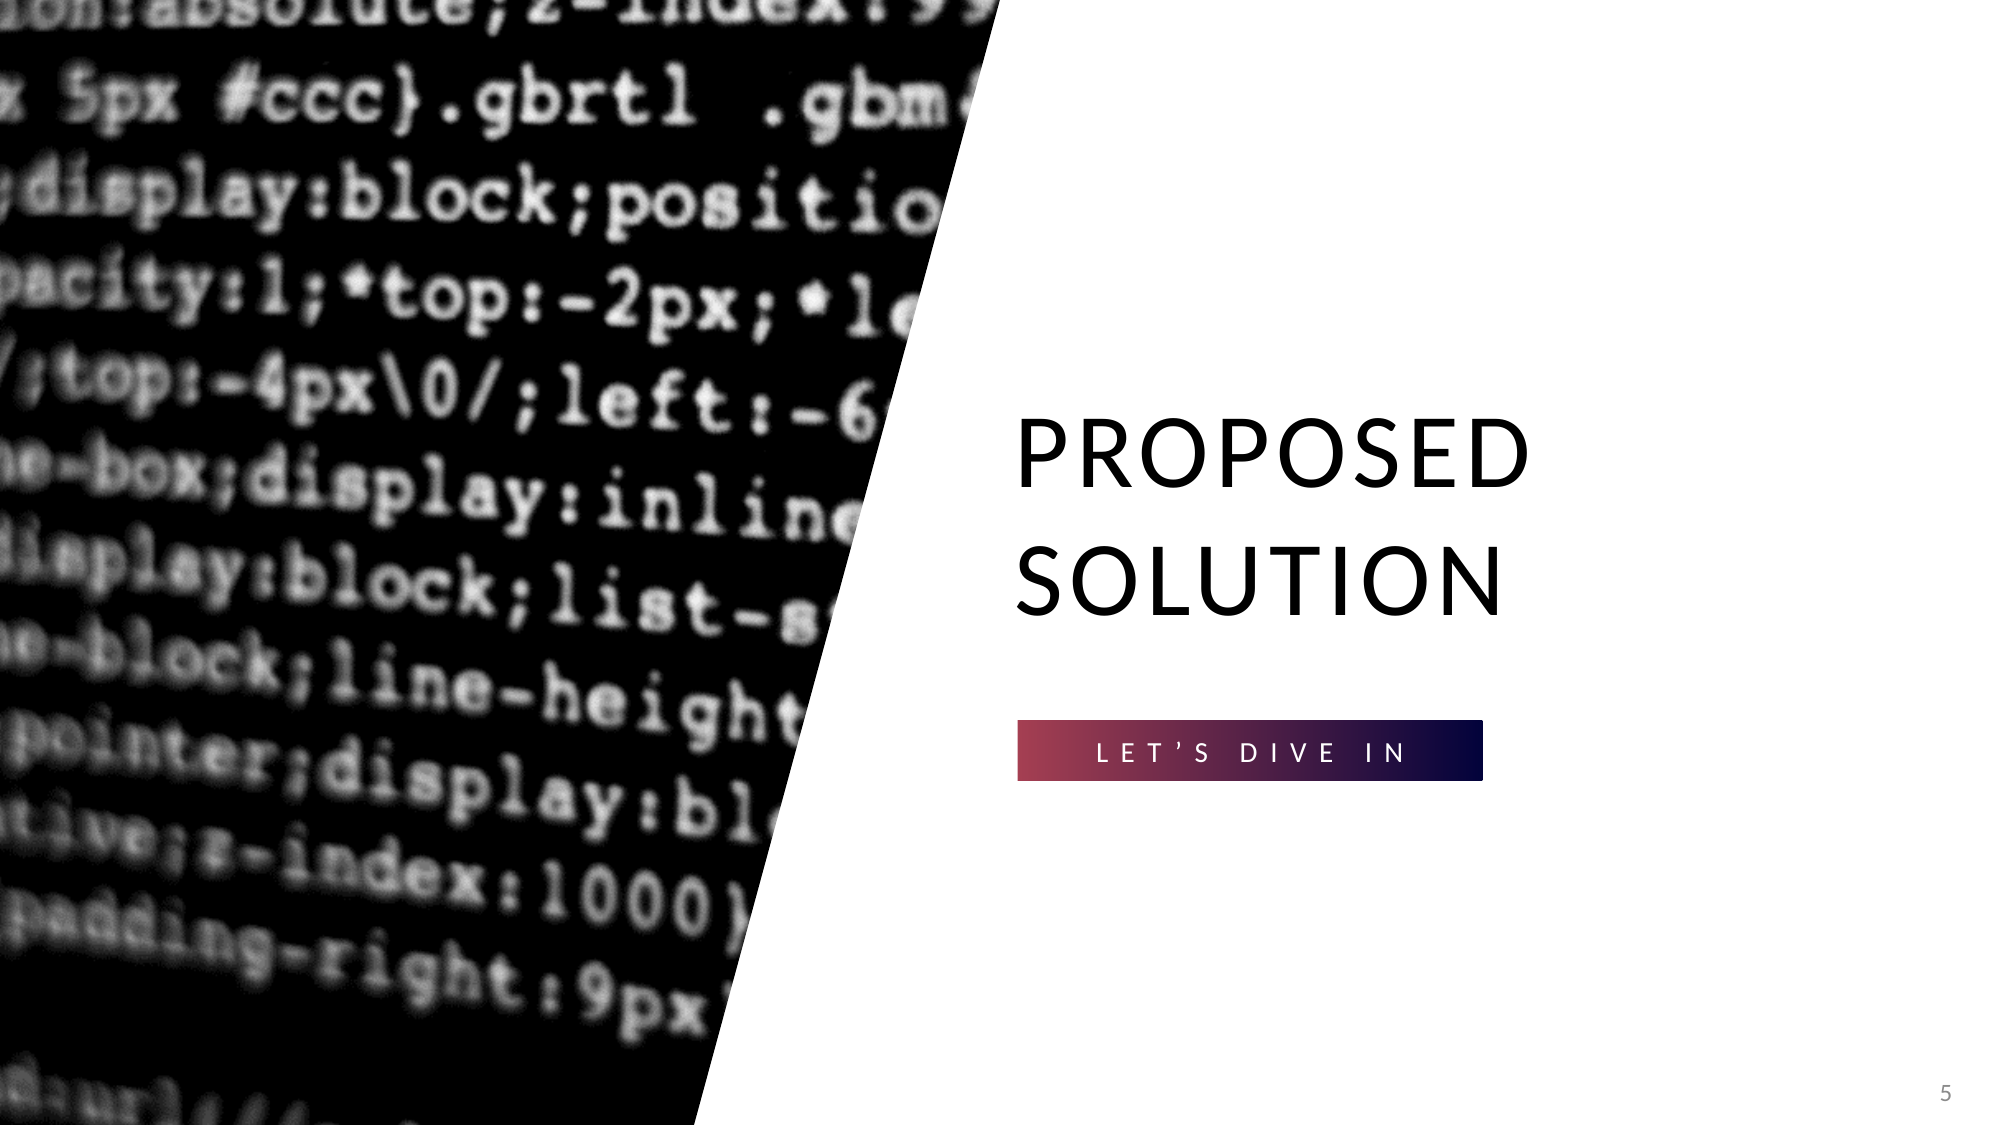

# Proposed solution
Let’s Dive In
5